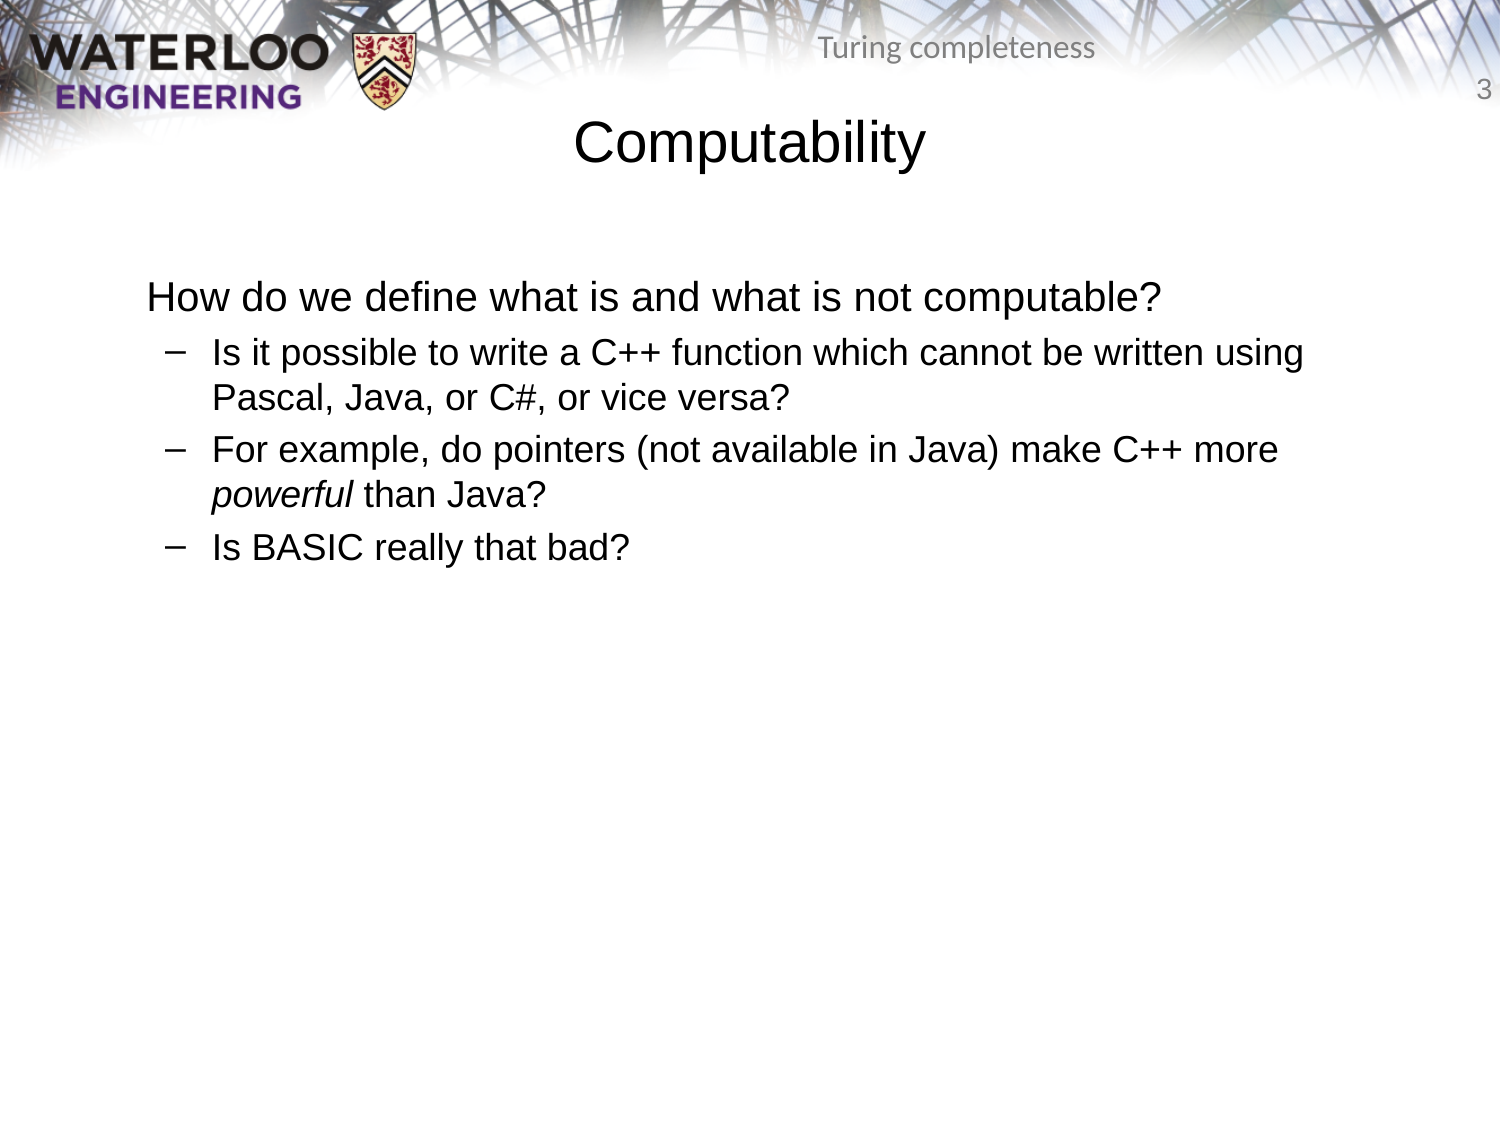

# Computability
	How do we define what is and what is not computable?
Is it possible to write a C++ function which cannot be written using Pascal, Java, or C#, or vice versa?
For example, do pointers (not available in Java) make C++ more powerful than Java?
Is BASIC really that bad?